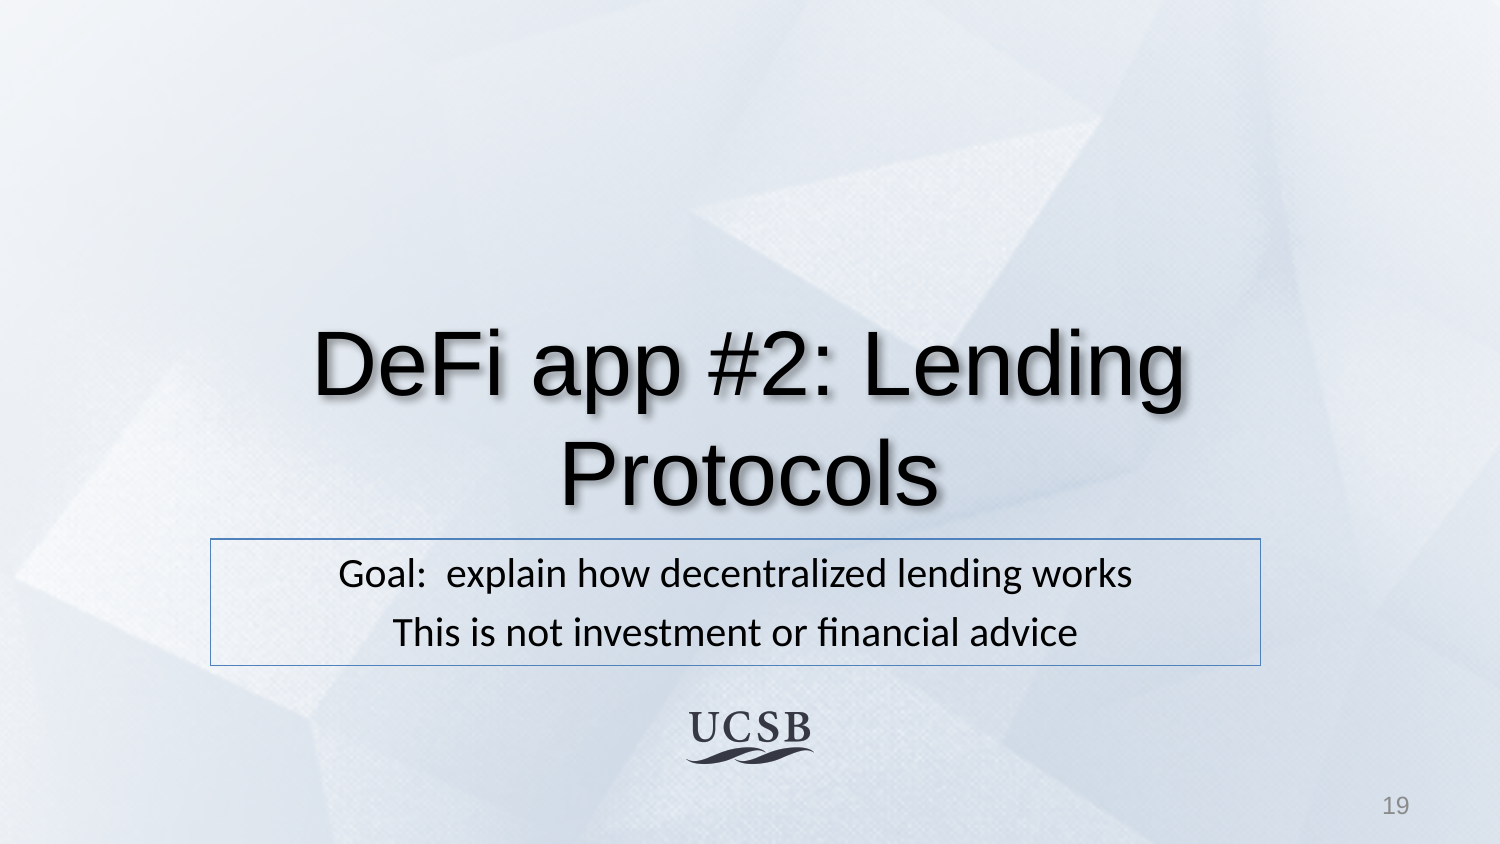

# DeFi app #2: Lending Protocols
Goal:  explain how decentralized lending works
This is not investment or financial advice
19